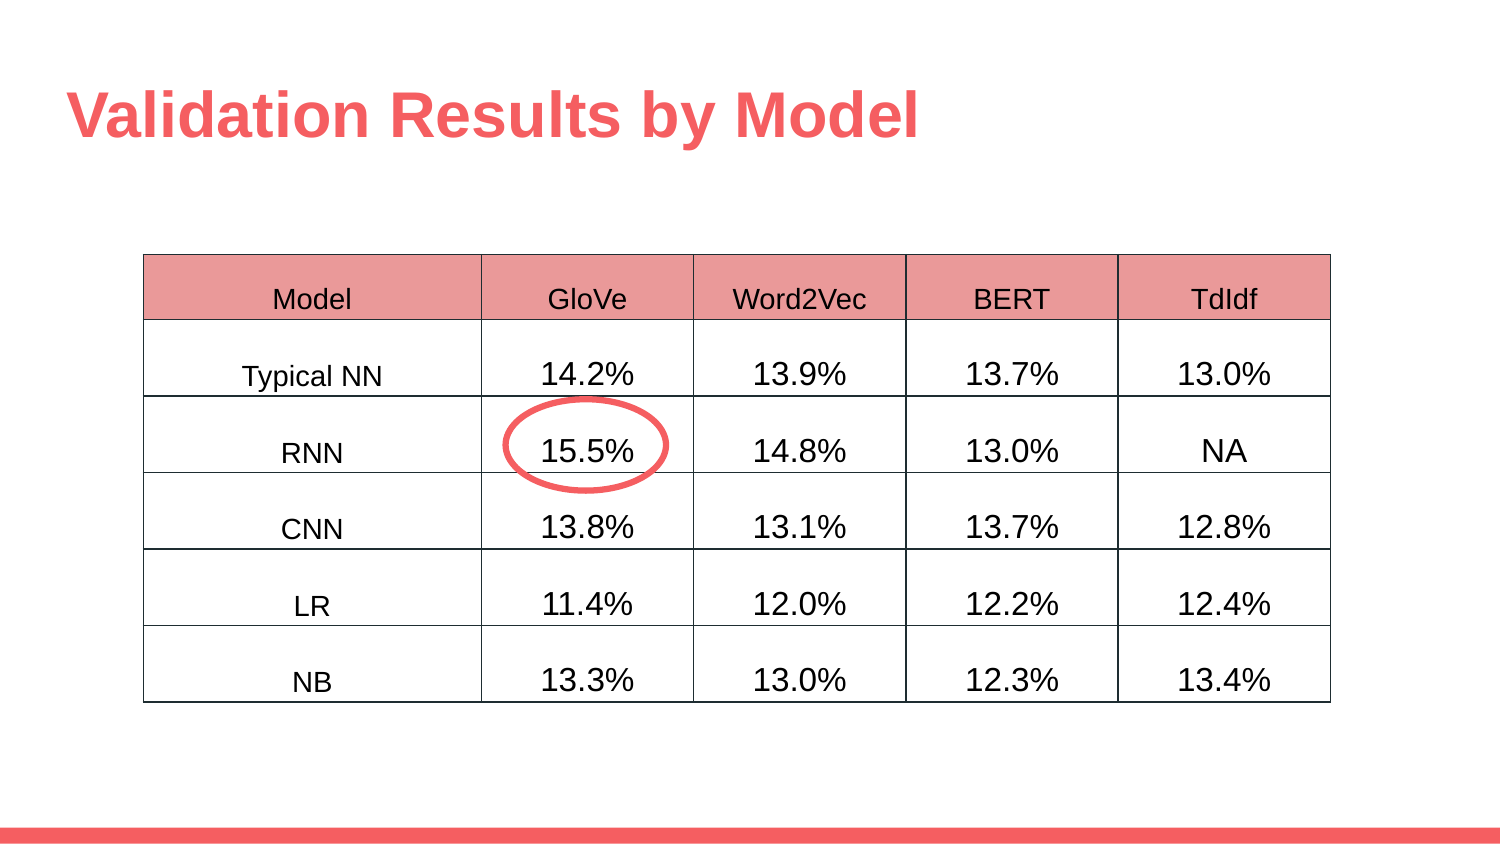

# Validation Results by Model
| Model | GloVe | Word2Vec | BERT | TdIdf |
| --- | --- | --- | --- | --- |
| Typical NN | 14.2% | 13.9% | 13.7% | 13.0% |
| RNN | 15.5% | 14.8% | 13.0% | NA |
| CNN | 13.8% | 13.1% | 13.7% | 12.8% |
| LR | 11.4% | 12.0% | 12.2% | 12.4% |
| NB | 13.3% | 13.0% | 12.3% | 13.4% |